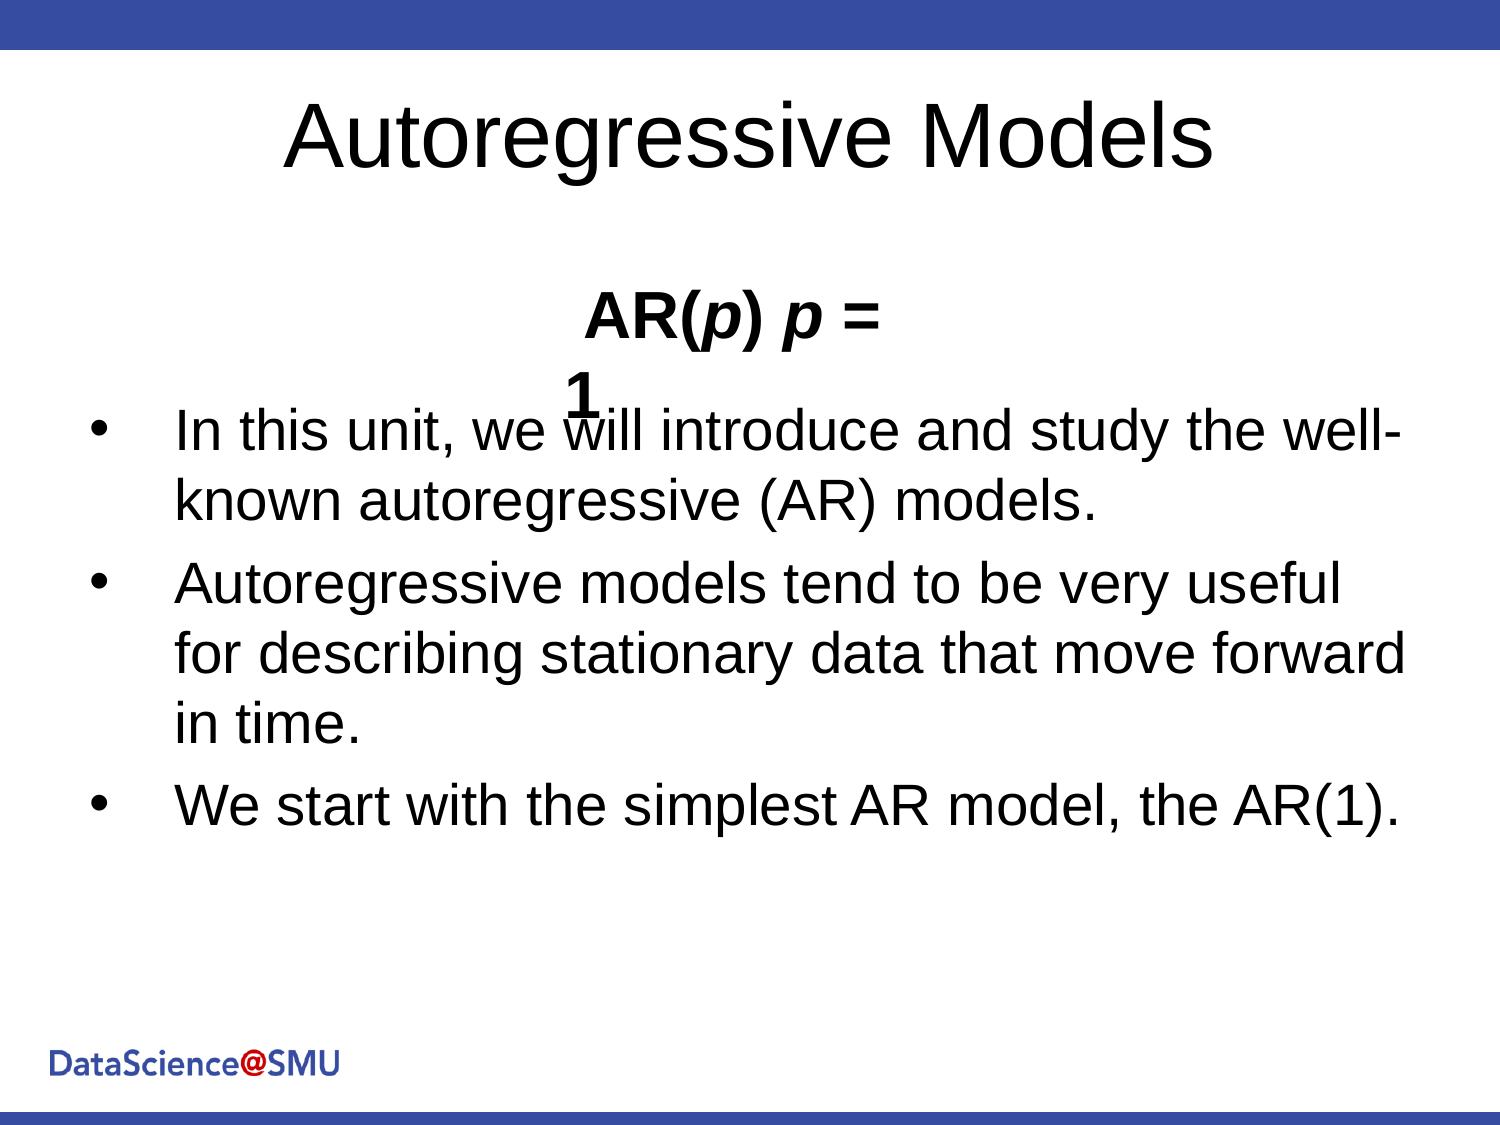

# Autoregressive Models
 AR(p) p = 1
In this unit, we will introduce and study the well-known autoregressive (AR) models.
Autoregressive models tend to be very useful for describing stationary data that move forward in time.
We start with the simplest AR model, the AR(1).